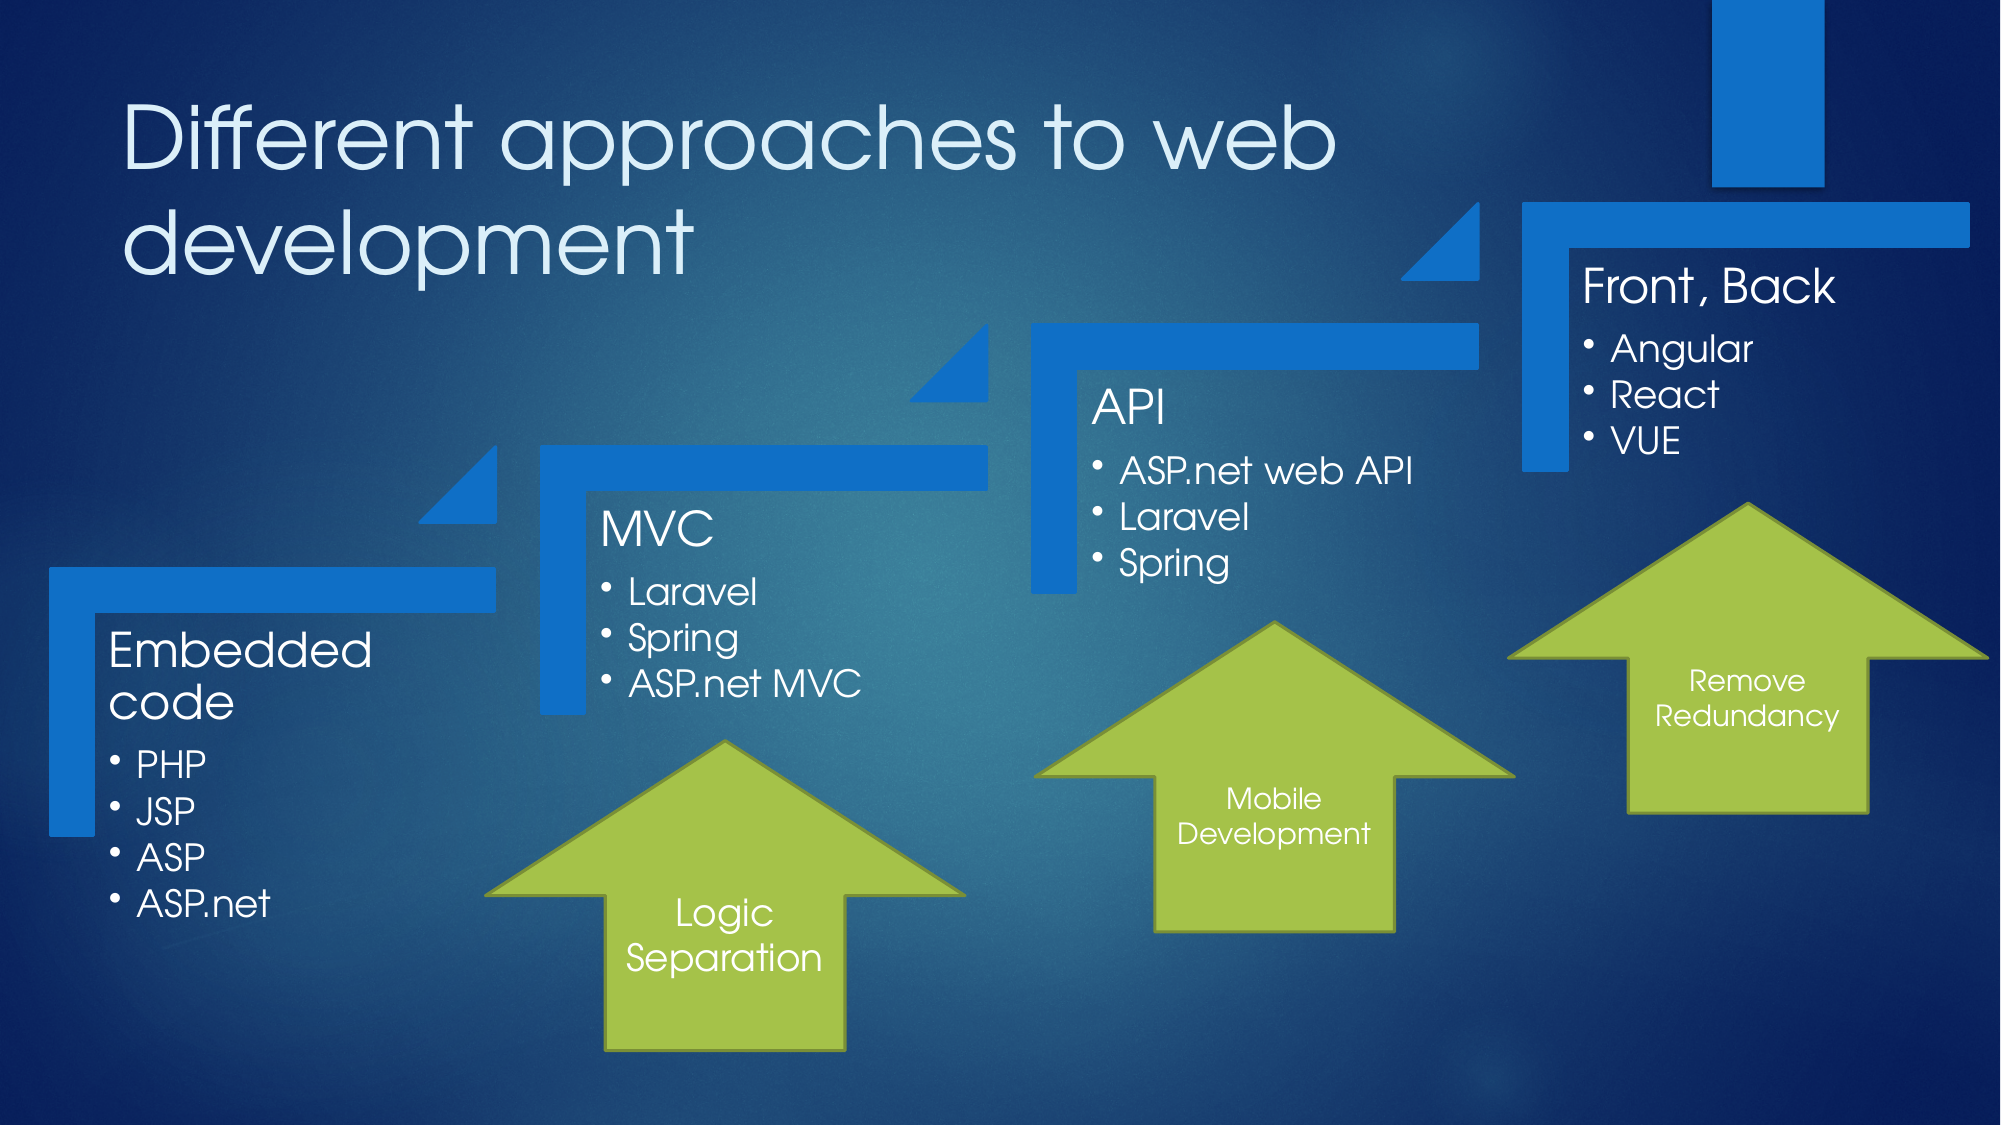

Embedded code
PHP
JSP
ASP
ASP.net
MVC
Laravel
Spring
ASP.net MVC
API
ASP.net web API
Laravel
Spring
Front, Back
Angular
React
VUE
# Different approaches to web development
Remove Redundancy
Mobile Development
Logic Separation